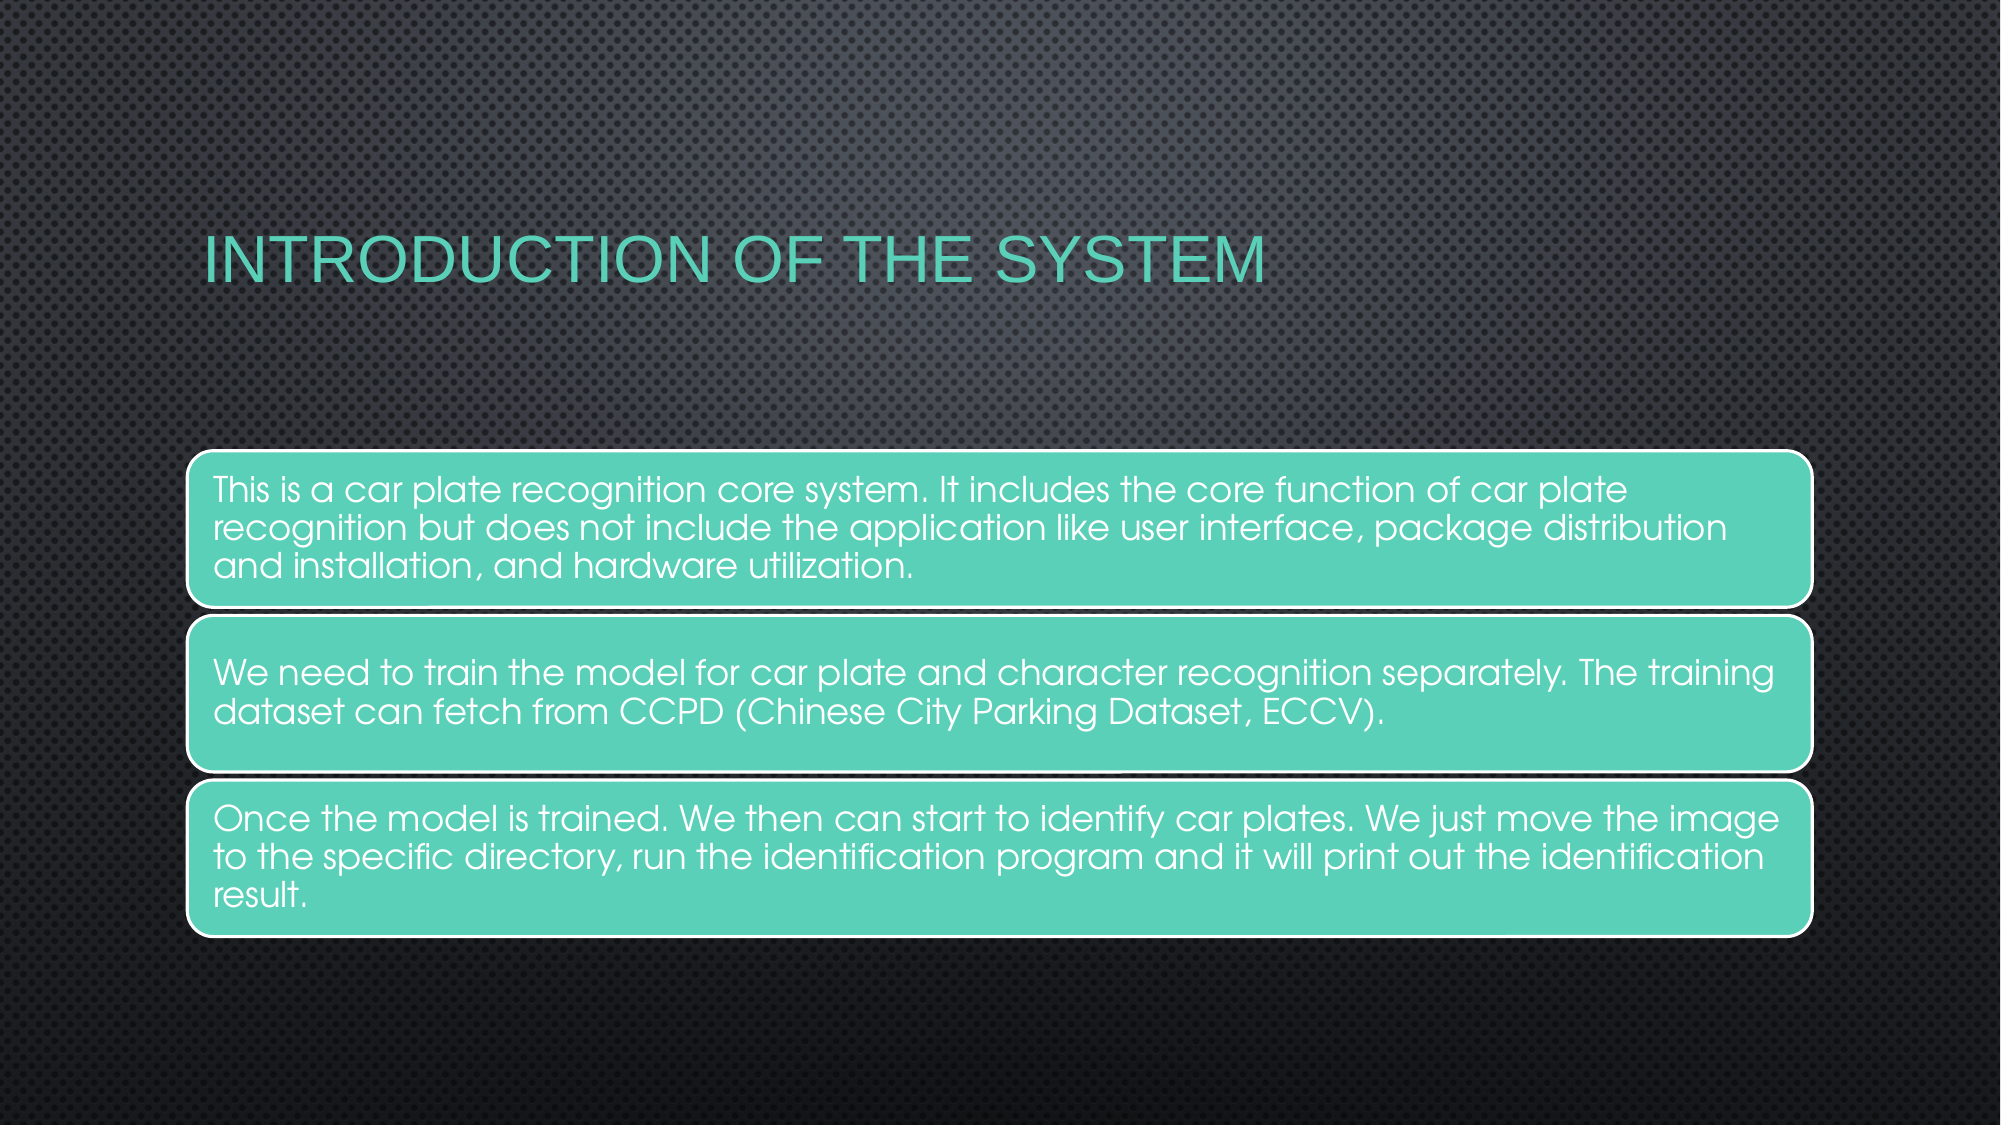

# Introduction of the system
This is a car plate recognition core system. It includes the core function of car plate recognition but does not include the application like user interface, package distribution and installation, and hardware utilization.
We need to train the model for car plate and character recognition separately. The training dataset can fetch from CCPD (Chinese City Parking Dataset, ECCV).
Once the model is trained. We then can start to identify car plates. We just move the image to the specific directory, run the identification program and it will print out the identification result.